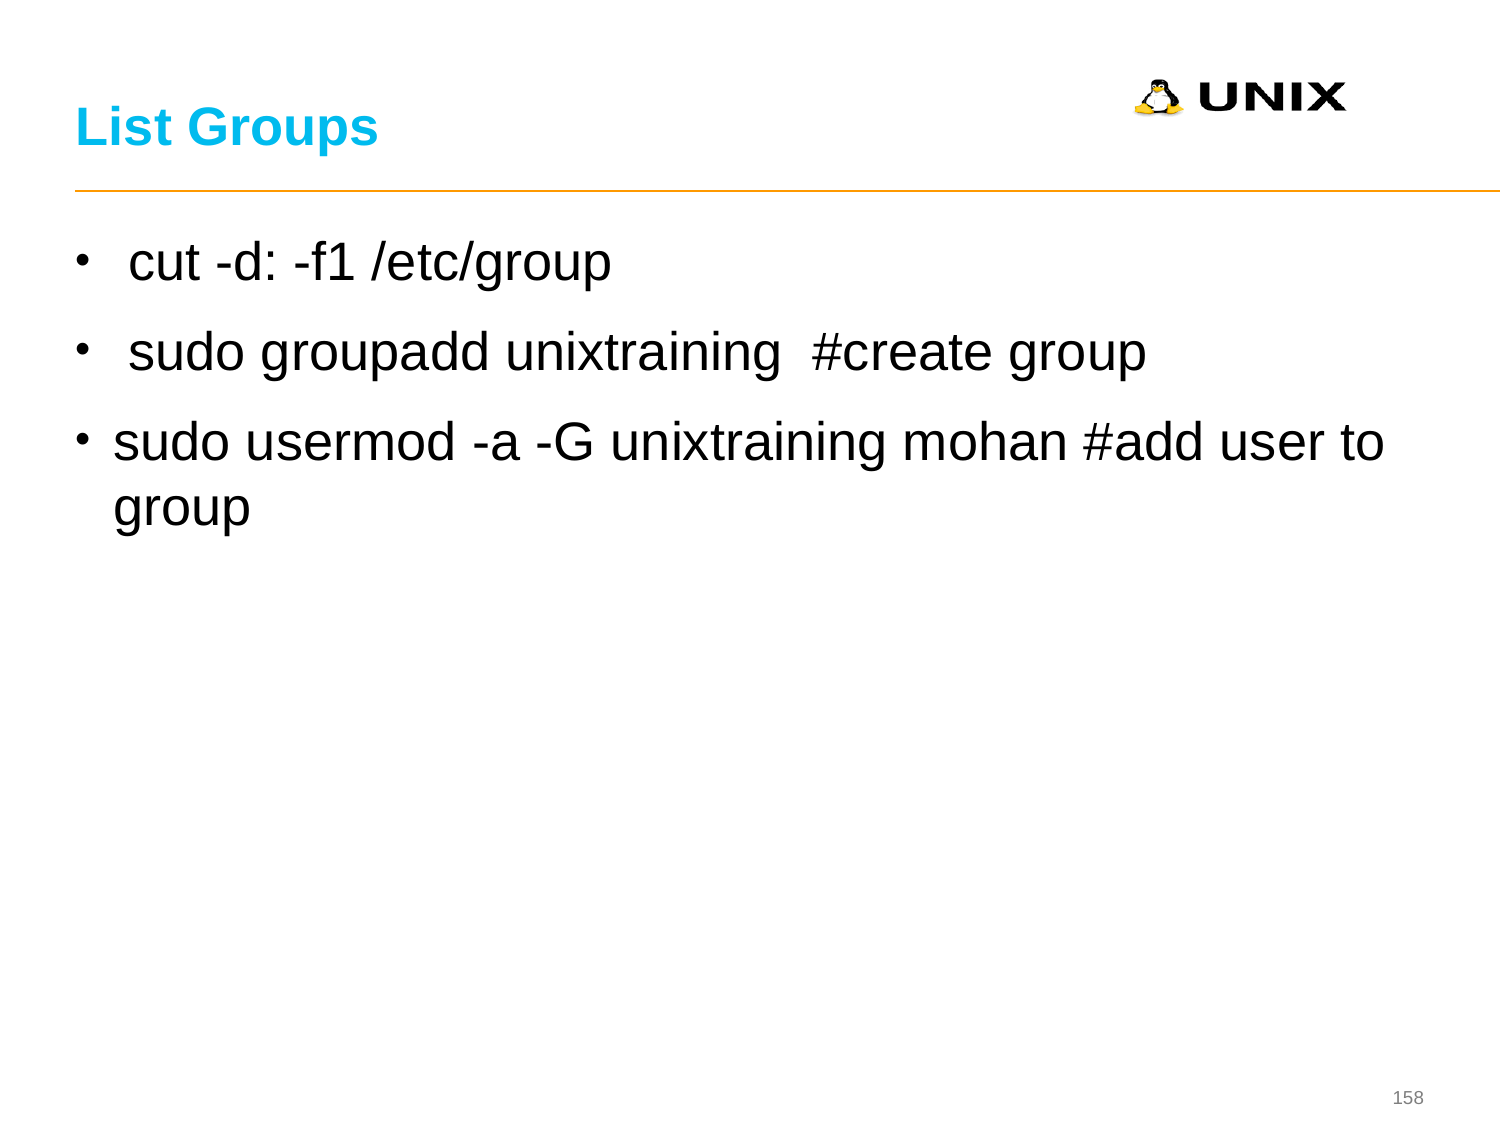

# List Groups
 cut -d: -f1 /etc/group
 sudo groupadd unixtraining  #create group
sudo usermod -a -G unixtraining mohan #add user to group